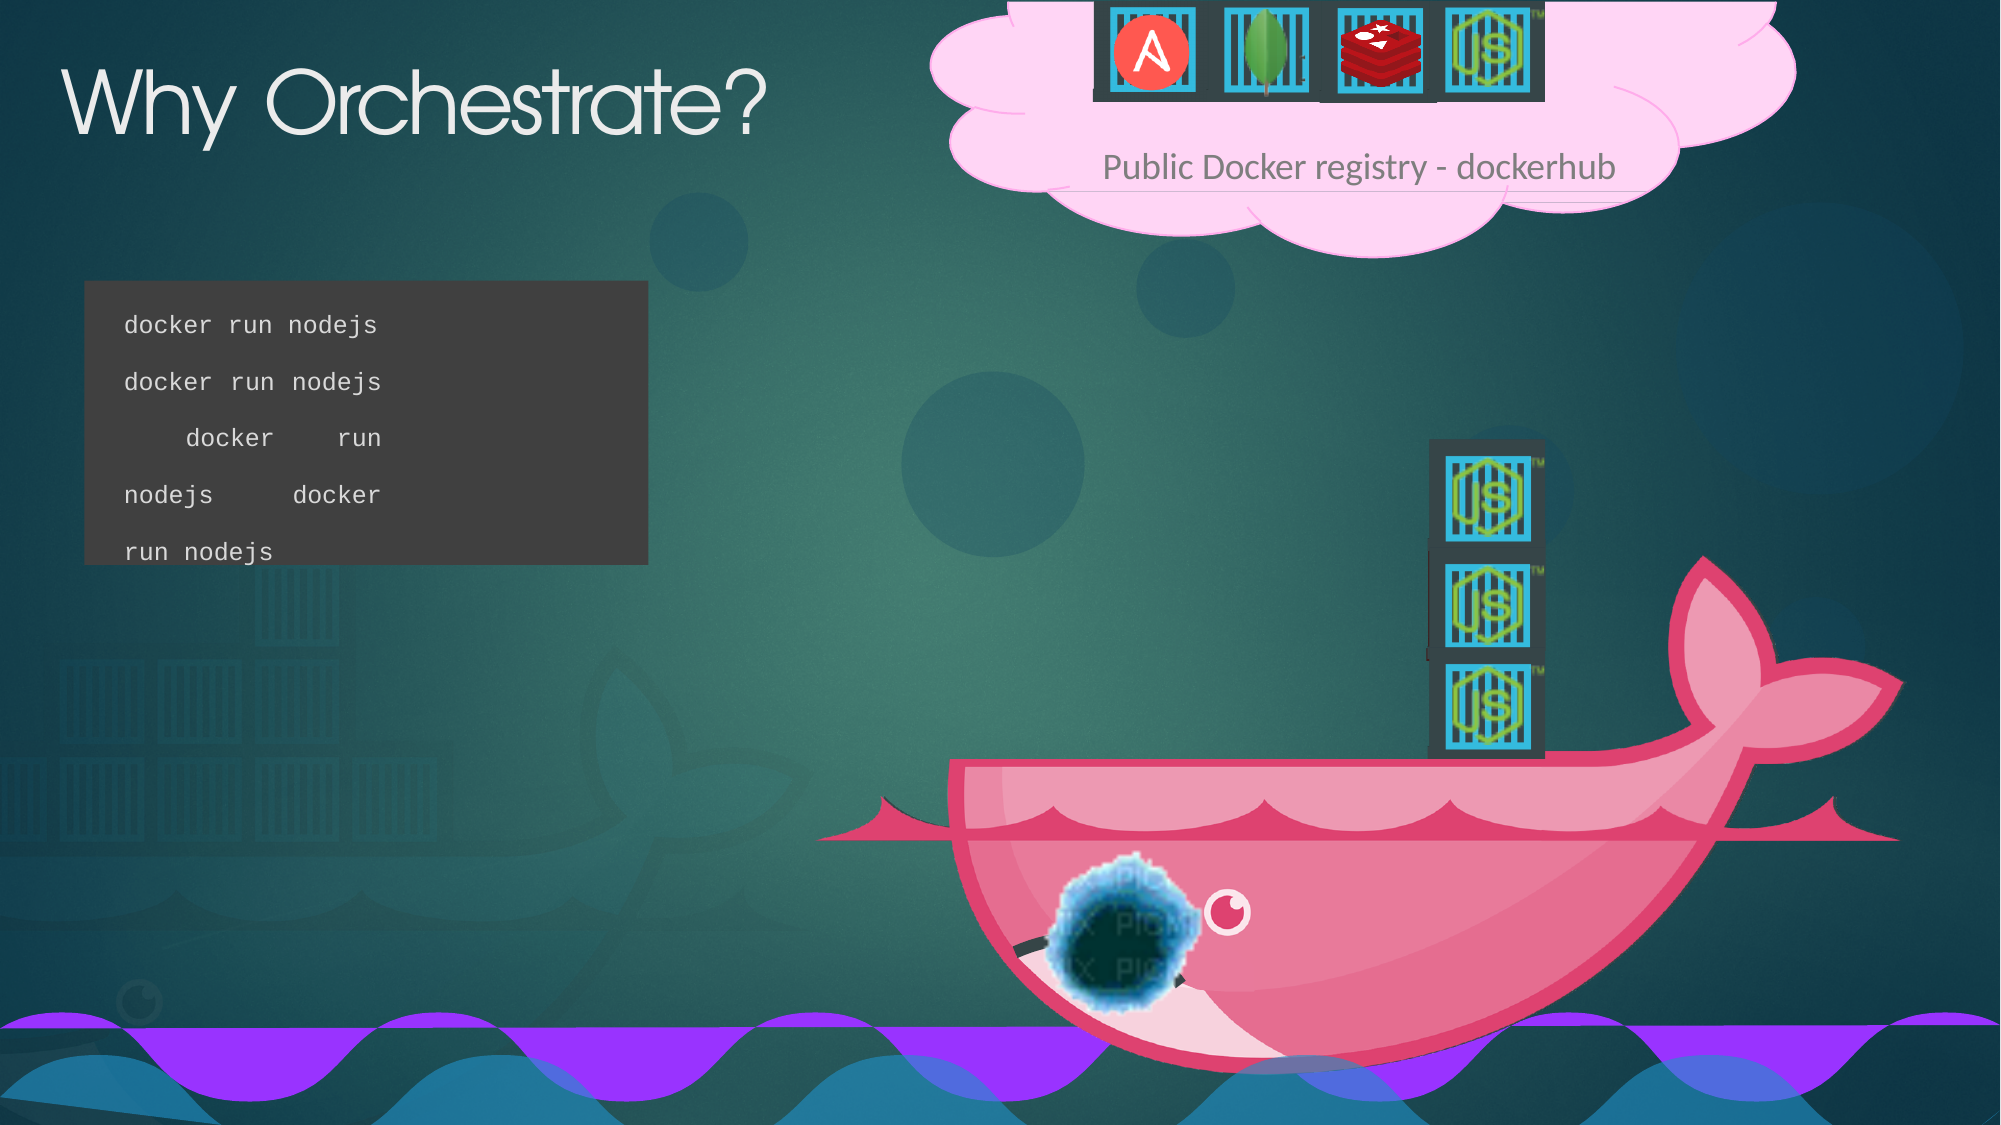

# Why Orchestrate?
Public Docker registry - dockerhub

docker run nodejs
docker run nodejs  docker run nodejs  docker run nodejs